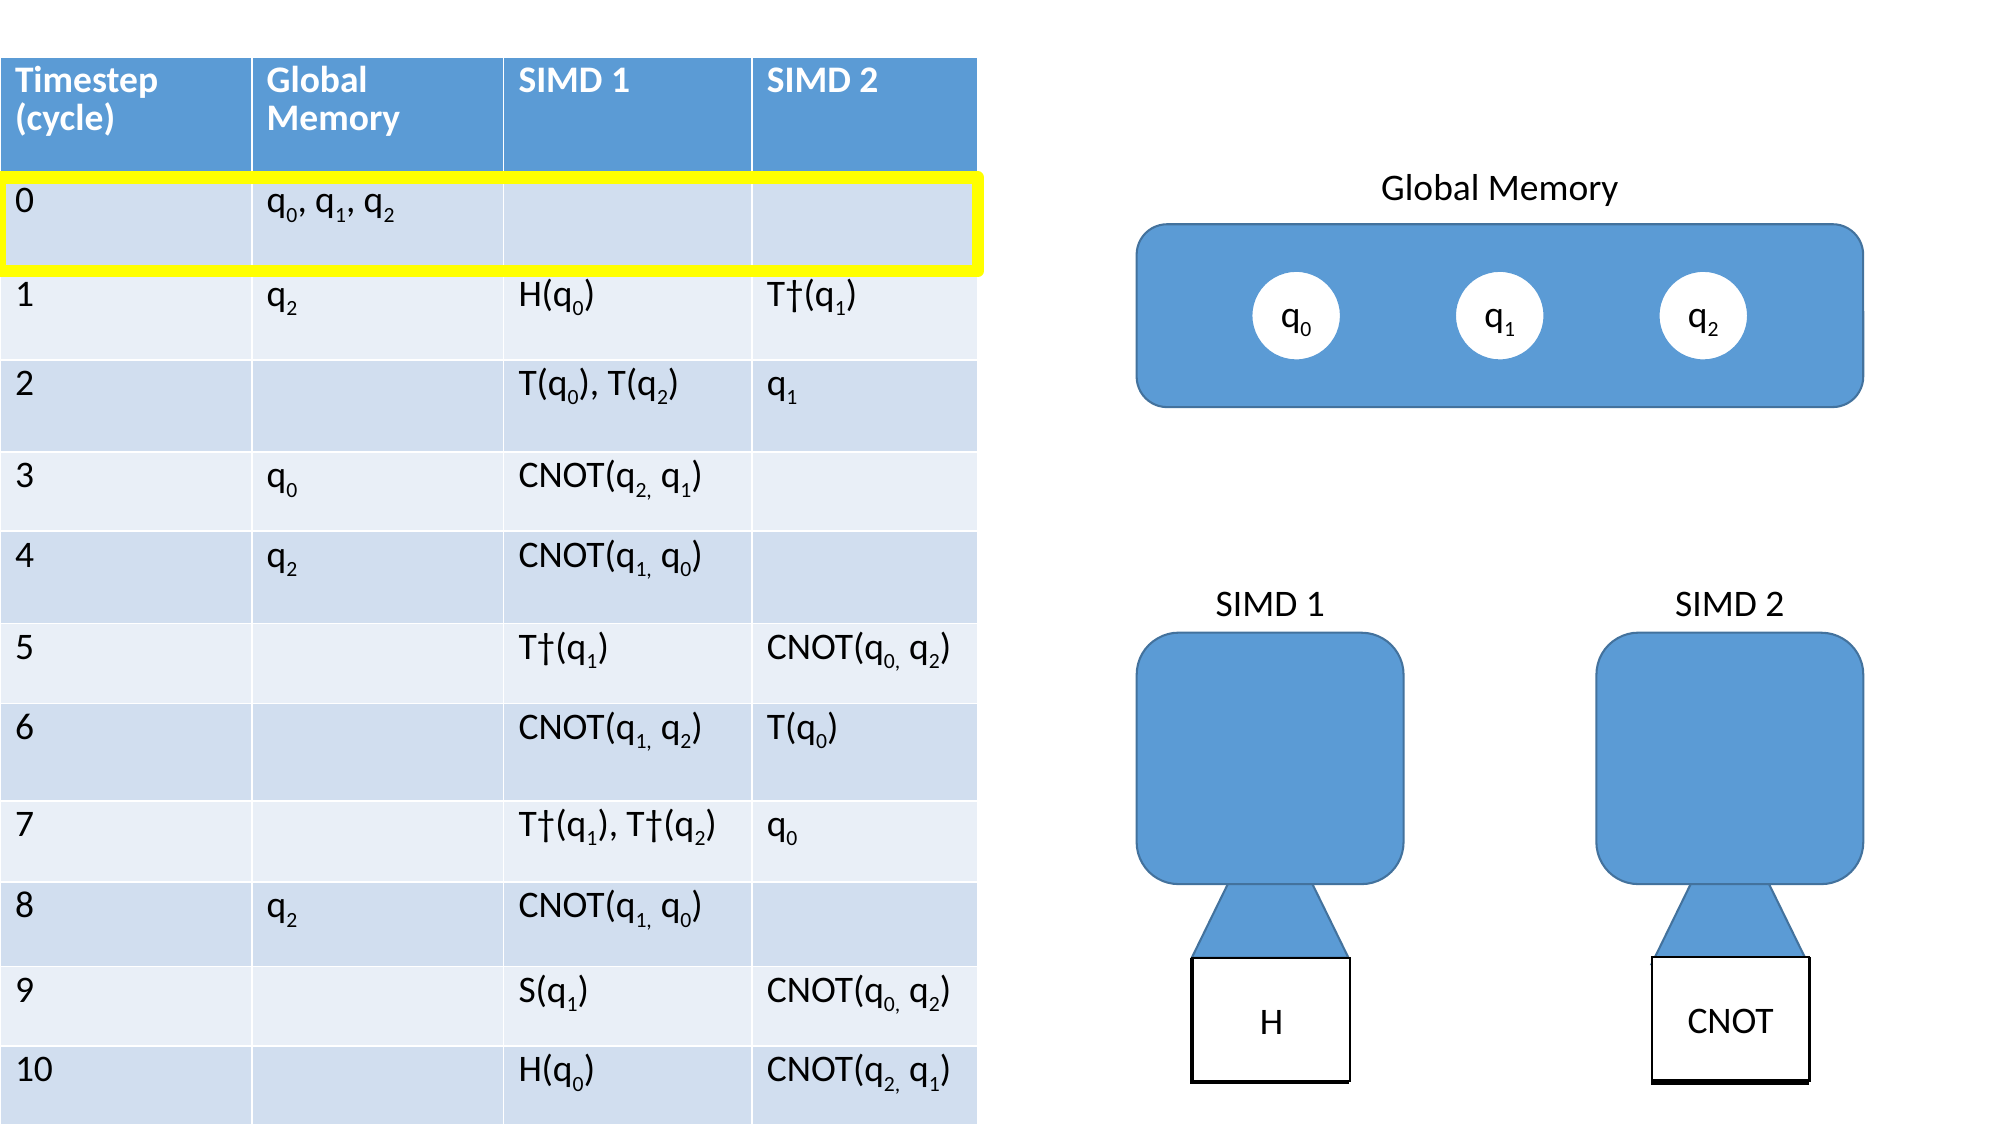

| Timestep (cycle) | Global Memory | SIMD 1 | SIMD 2 |
| --- | --- | --- | --- |
| 0 | q0, q1, q2 |  |  |
| 1 | q2 | H(q0) | T†(q1) |
| 2 |  | T(q0), T(q2) | q1 |
| 3 | q0 | CNOT(q2, q1) |  |
| 4 | q2 | CNOT(q1, q0) |  |
| 5 |  | T†(q1) | CNOT(q0, q2) |
| 6 |  | CNOT(q1, q2) | T(q0) |
| 7 |  | T†(q1), T†(q2) | q0 |
| 8 | q2 | CNOT(q1, q0) |  |
| 9 |  | S(q1) | CNOT(q0, q2) |
| 10 |  | H(q0) | CNOT(q2, q1) |
Global Memory

q2
q1
q0
SIMD 1
SIMD 2

CNOT
H
T
CNOT
T†
CNOT
CNOT
T†
H
T†

S
T
CNOT